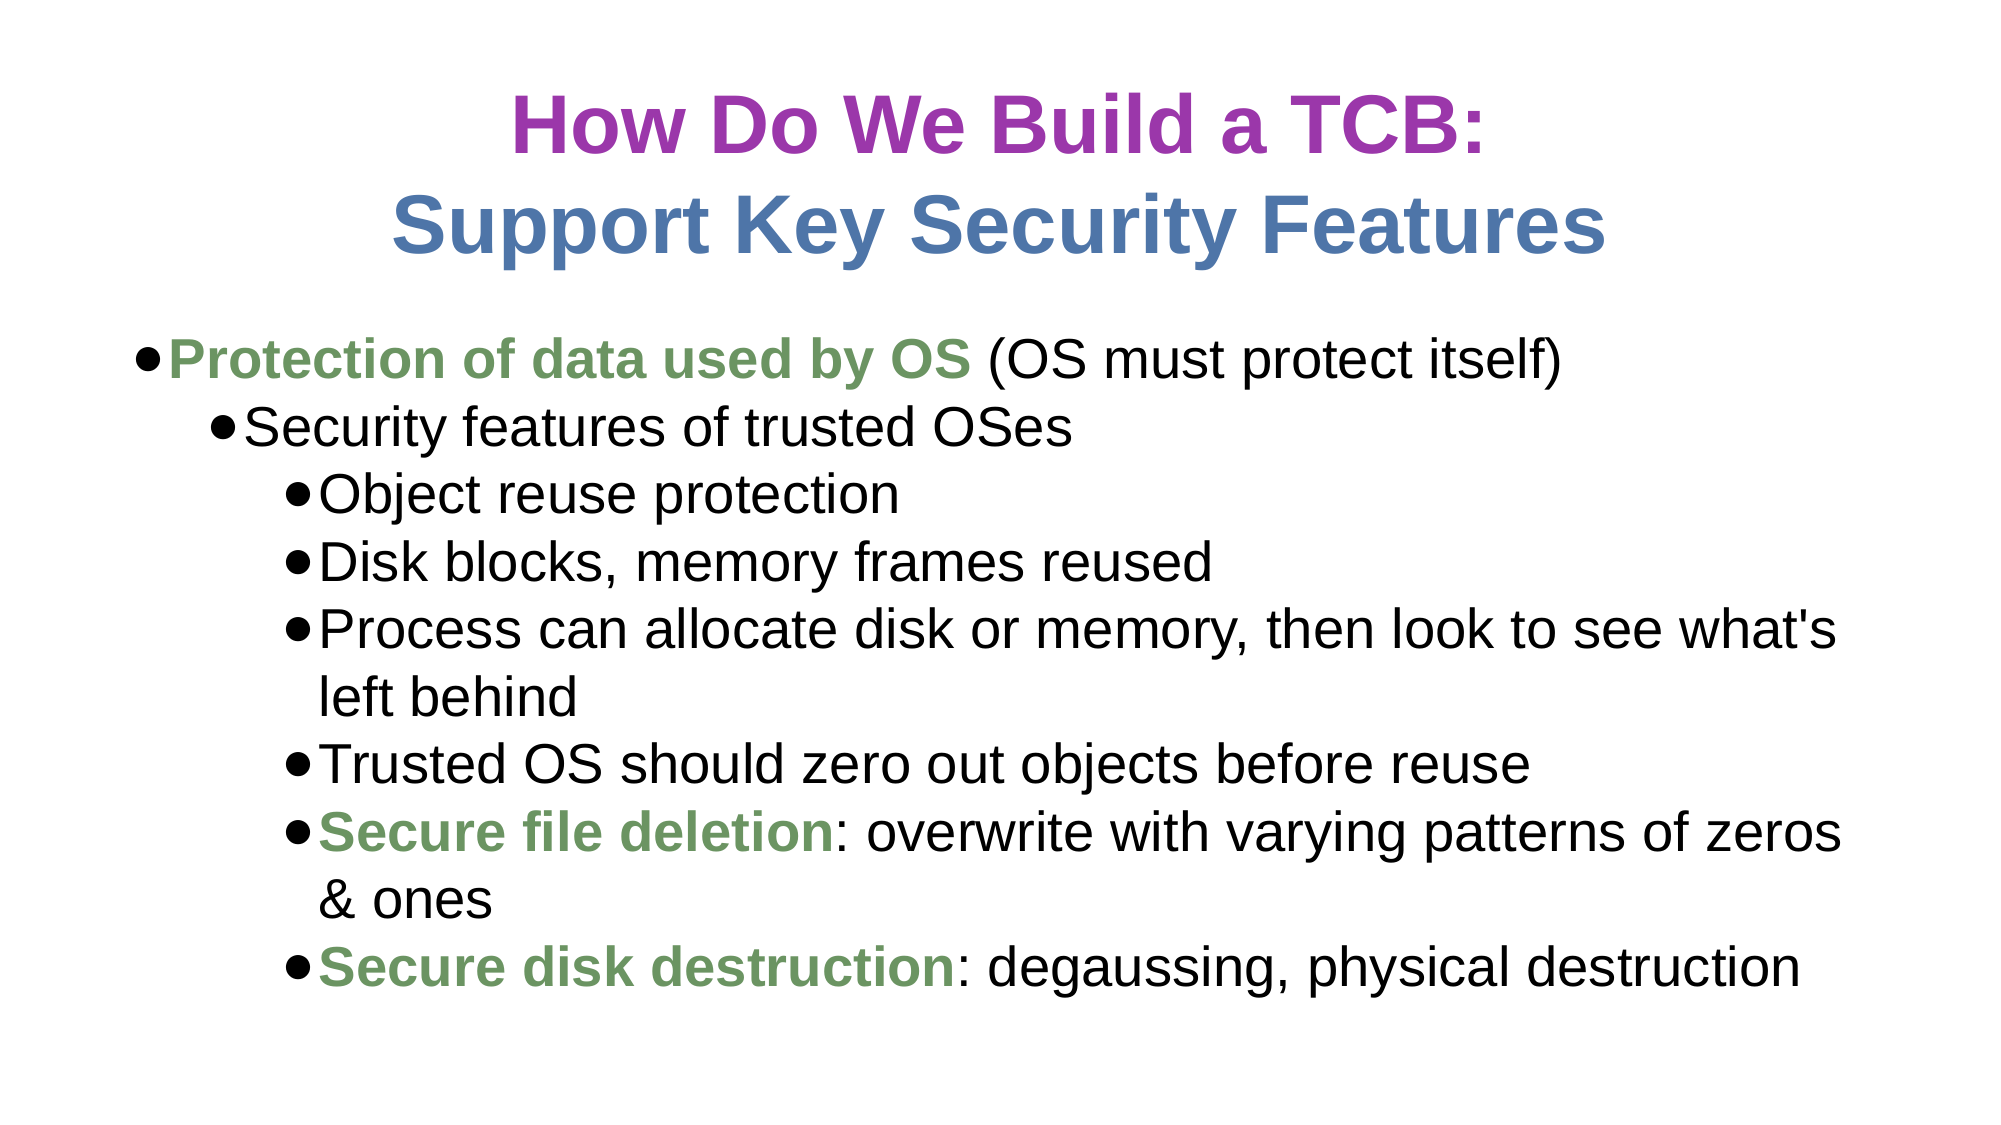

# How Do We Build a TCB: Support Key Security Features
Protection of data used by OS (OS must protect itself)
Security features of trusted OSes
Object reuse protection
Disk blocks, memory frames reused
Process can allocate disk or memory, then look to see what's left behind
Trusted OS should zero out objects before reuse
Secure file deletion: overwrite with varying patterns of zeros & ones
Secure disk destruction: degaussing, physical destruction